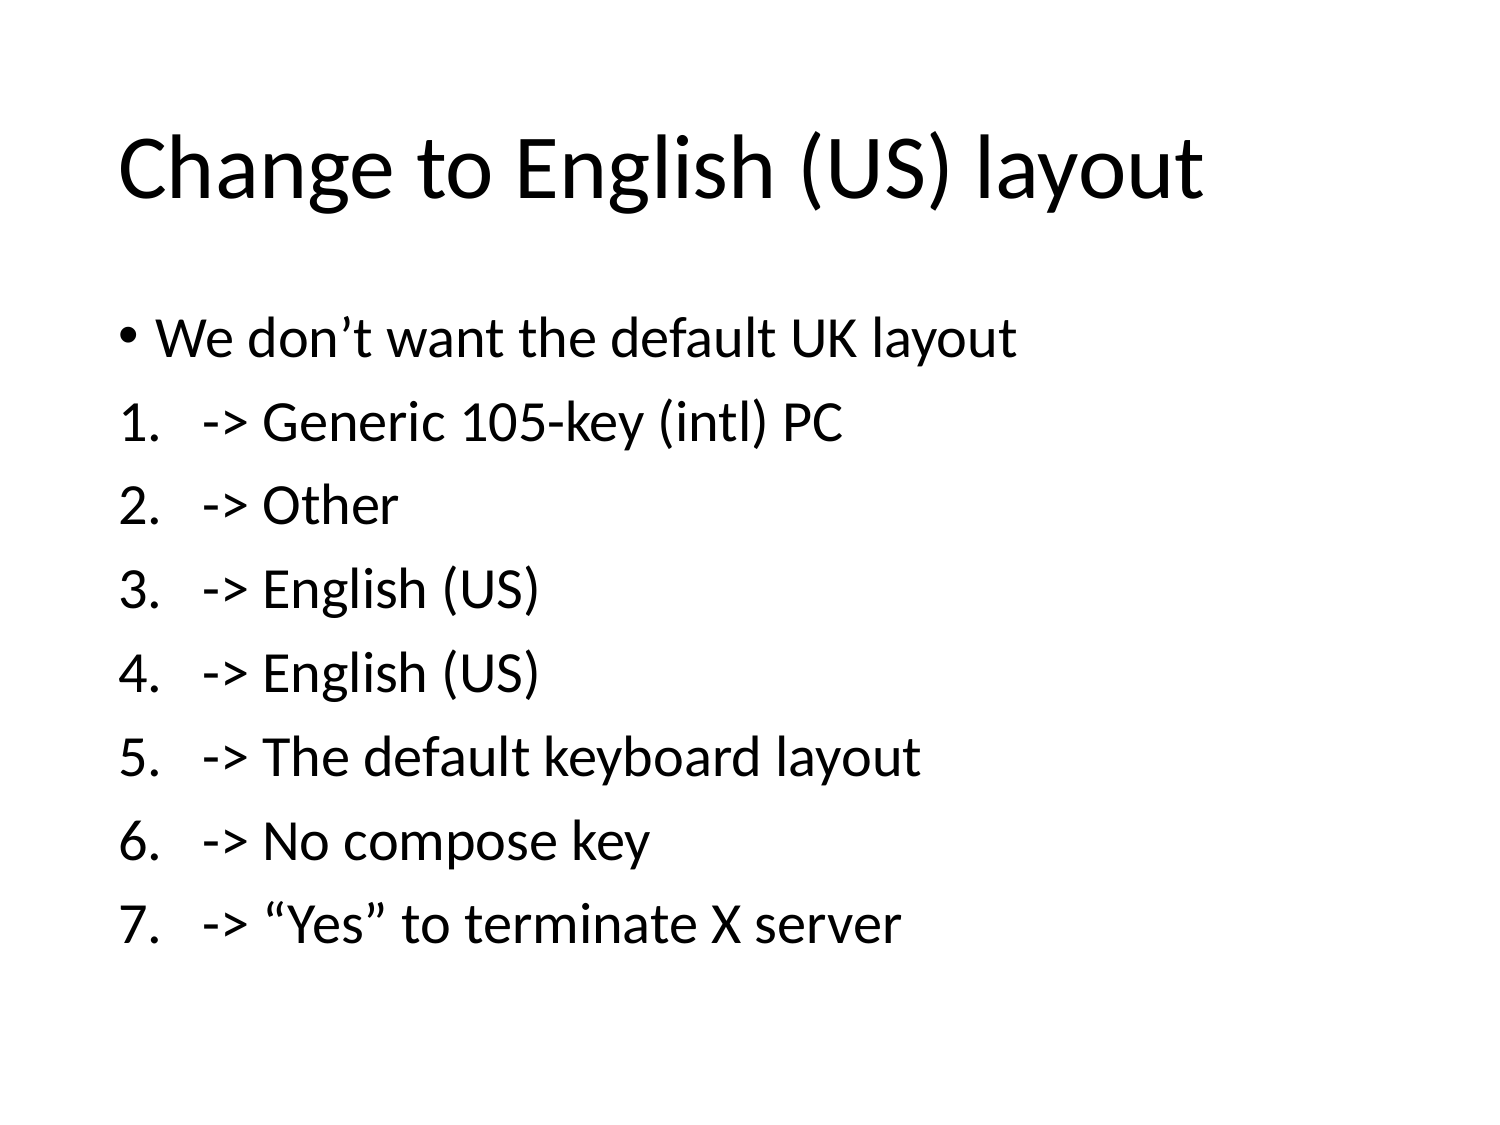

# Change to English (US) layout
We don’t want the default UK layout
-> Generic 105-key (intl) PC
-> Other
-> English (US)
-> English (US)
-> The default keyboard layout
-> No compose key
-> “Yes” to terminate X server